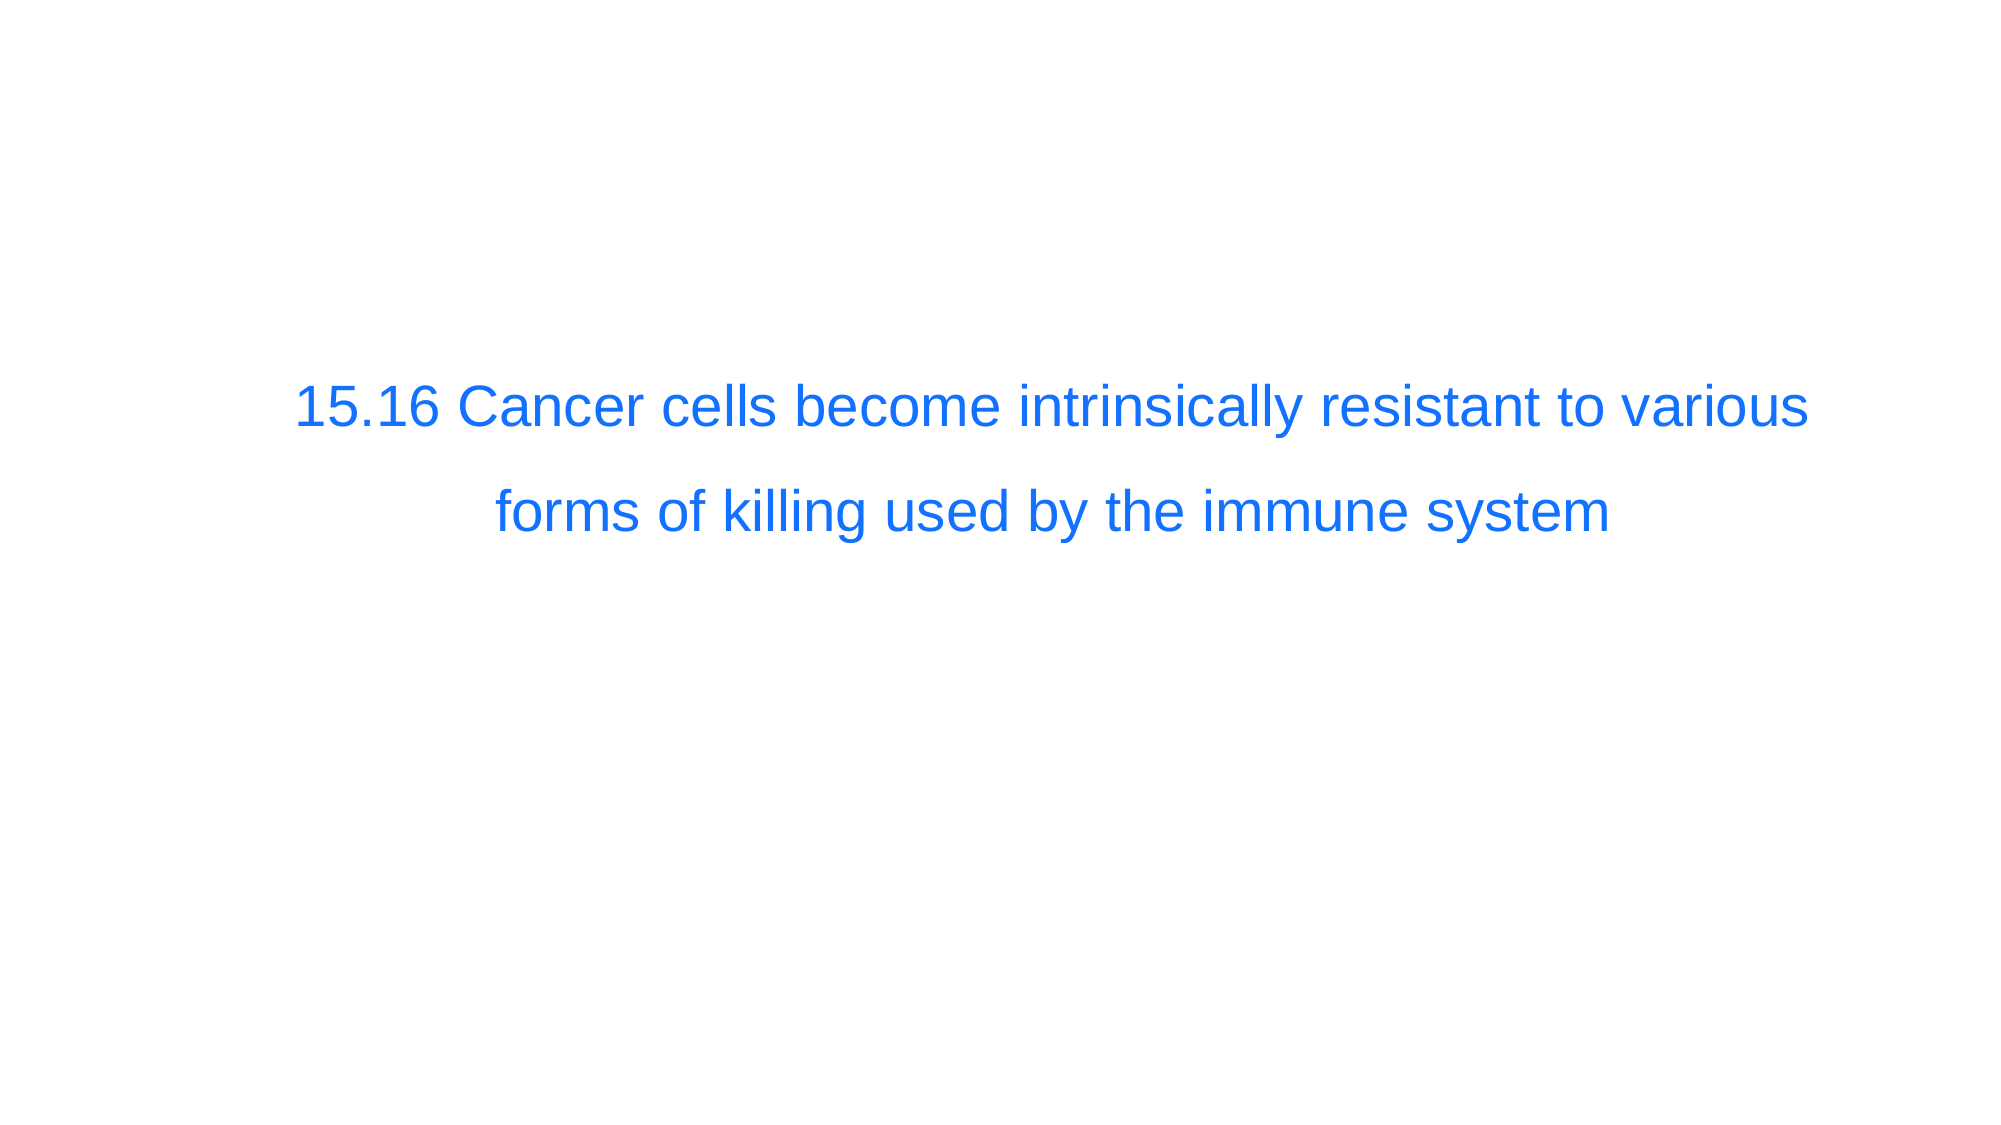

15.16 Cancer cells become intrinsically resistant to various forms of killing used by the immune system